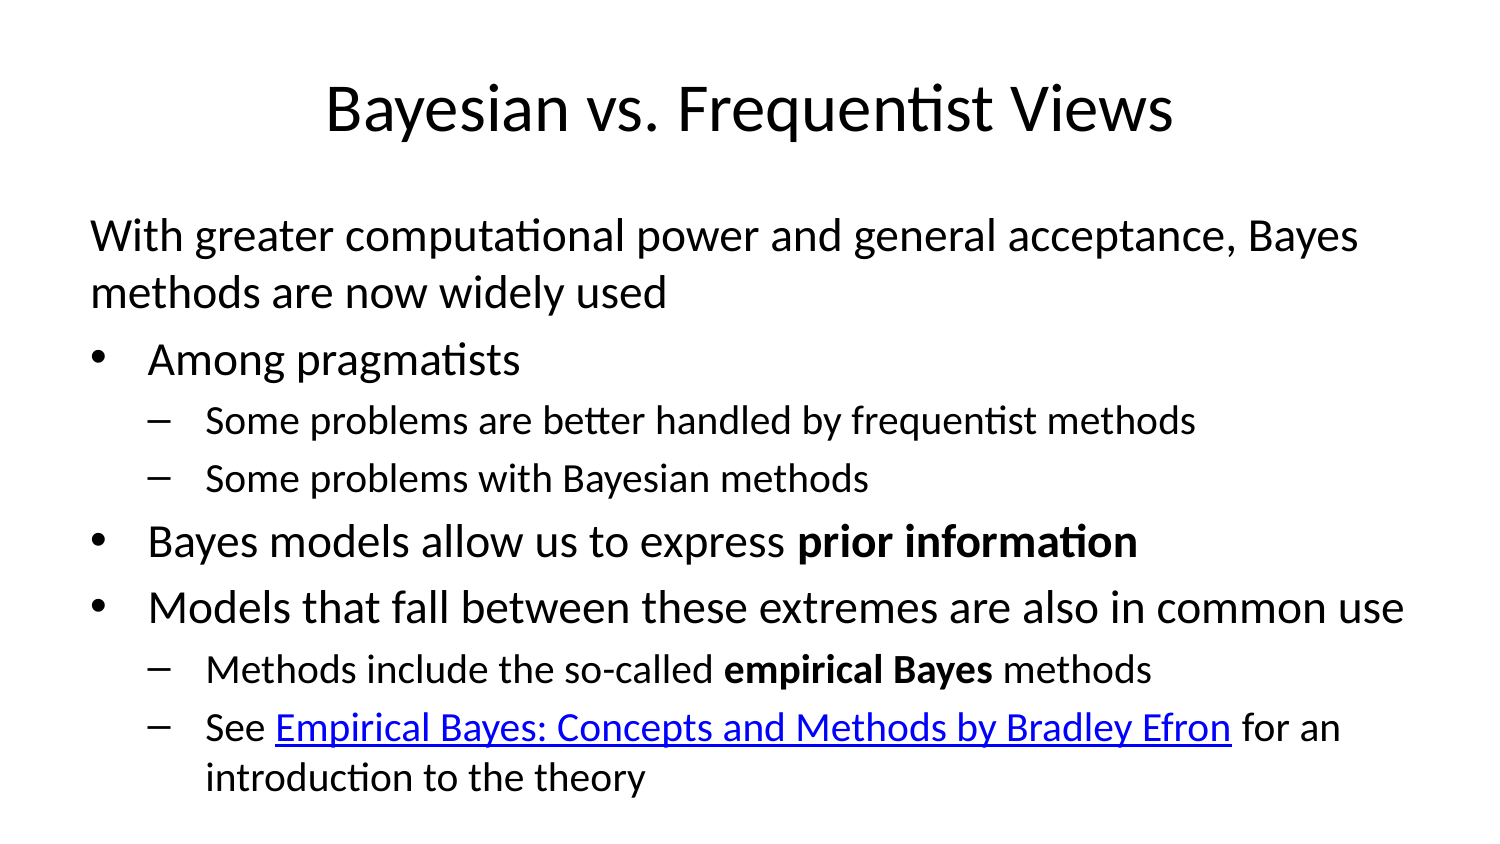

# Bayesian vs. Frequentist Views
With greater computational power and general acceptance, Bayes methods are now widely used
Among pragmatists
Some problems are better handled by frequentist methods
Some problems with Bayesian methods
Bayes models allow us to express prior information
Models that fall between these extremes are also in common use
Methods include the so-called empirical Bayes methods
See Empirical Bayes: Concepts and Methods by Bradley Efron for an introduction to the theory